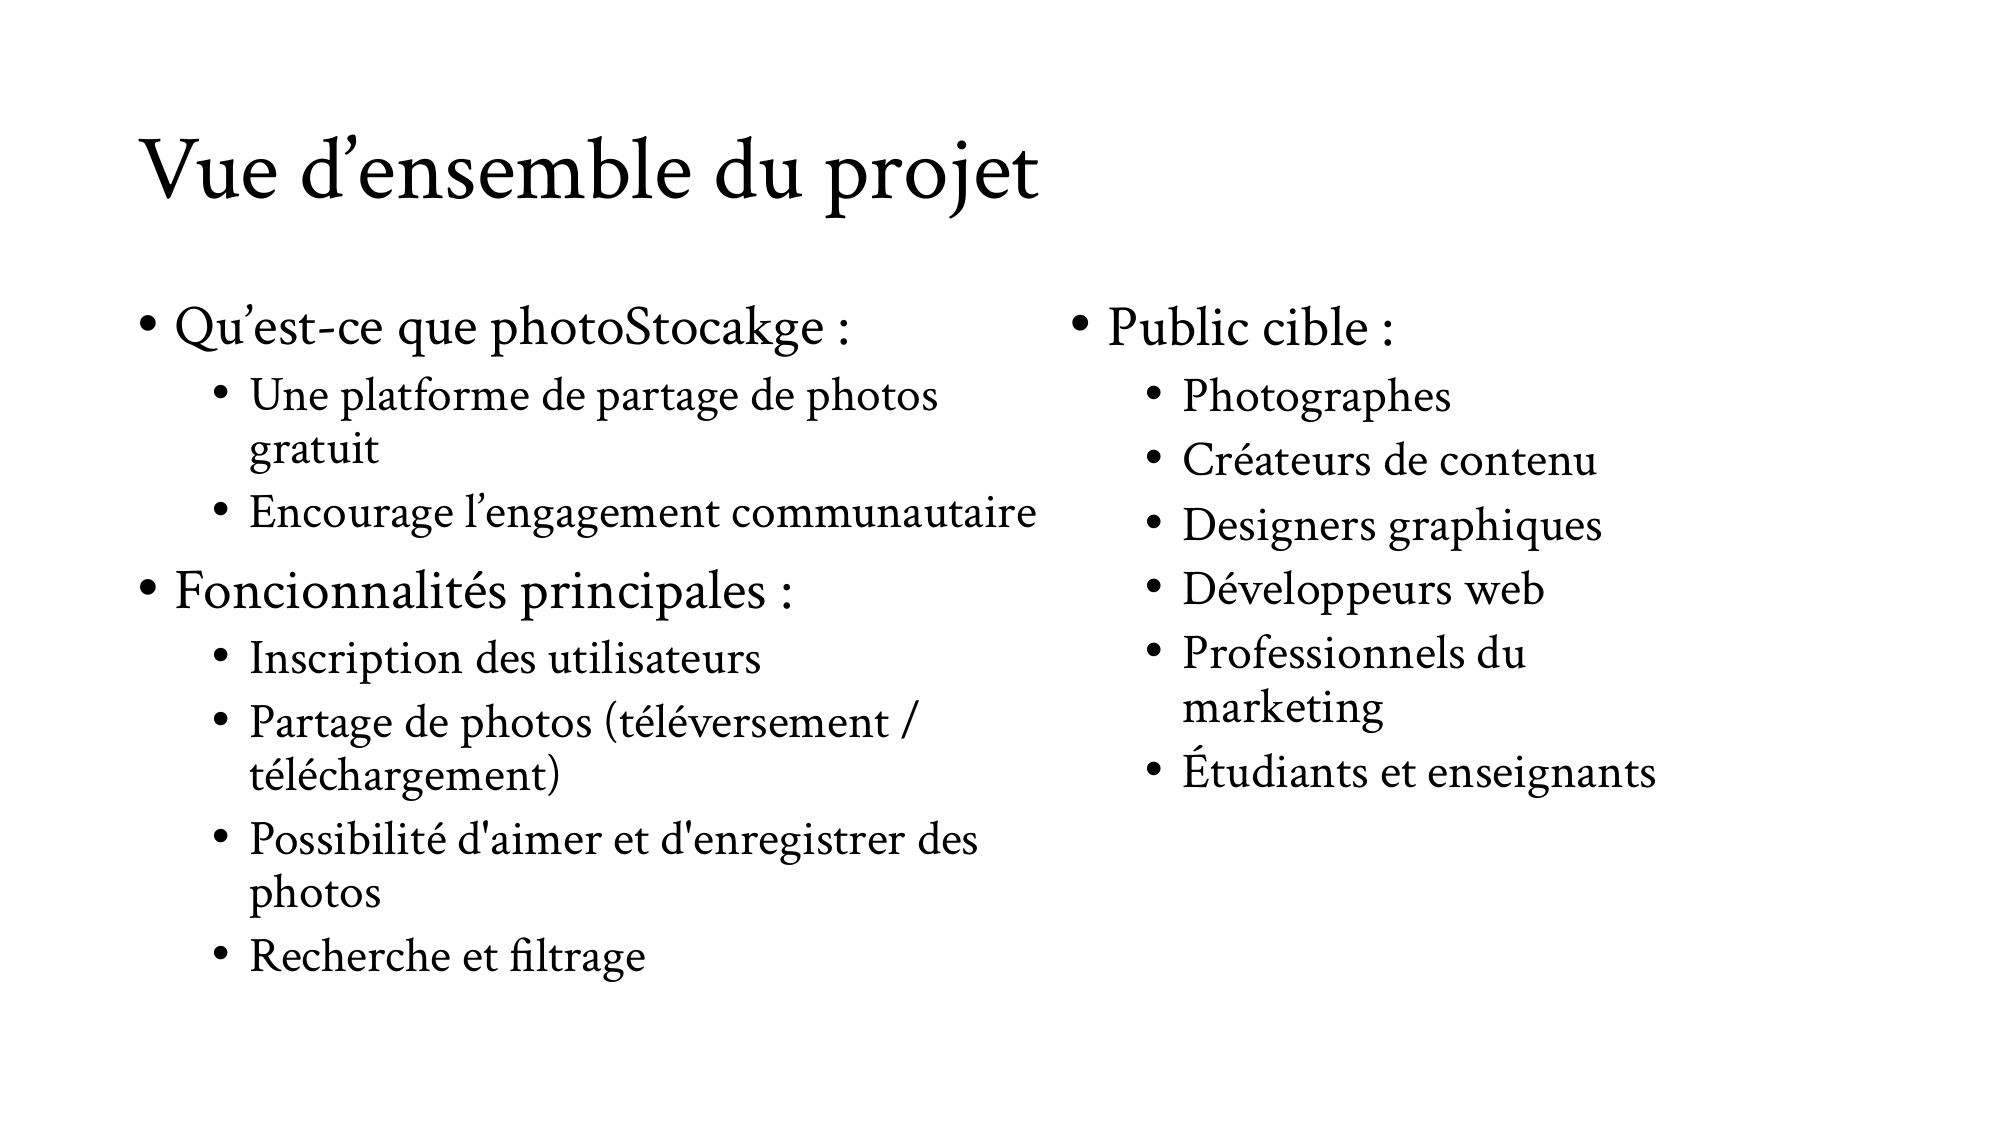

# Vue d’ensemble du projet
Qu’est-ce que photoStocakge :
Une platforme de partage de photos gratuit
Encourage l’engagement communautaire
Foncionnalités principales :
Inscription des utilisateurs
Partage de photos (téléversement / téléchargement)
Possibilité d'aimer et d'enregistrer des photos
Recherche et filtrage
Public cible :
Photographes
Créateurs de contenu
Designers graphiques
Développeurs web
Professionnels du marketing
Étudiants et enseignants